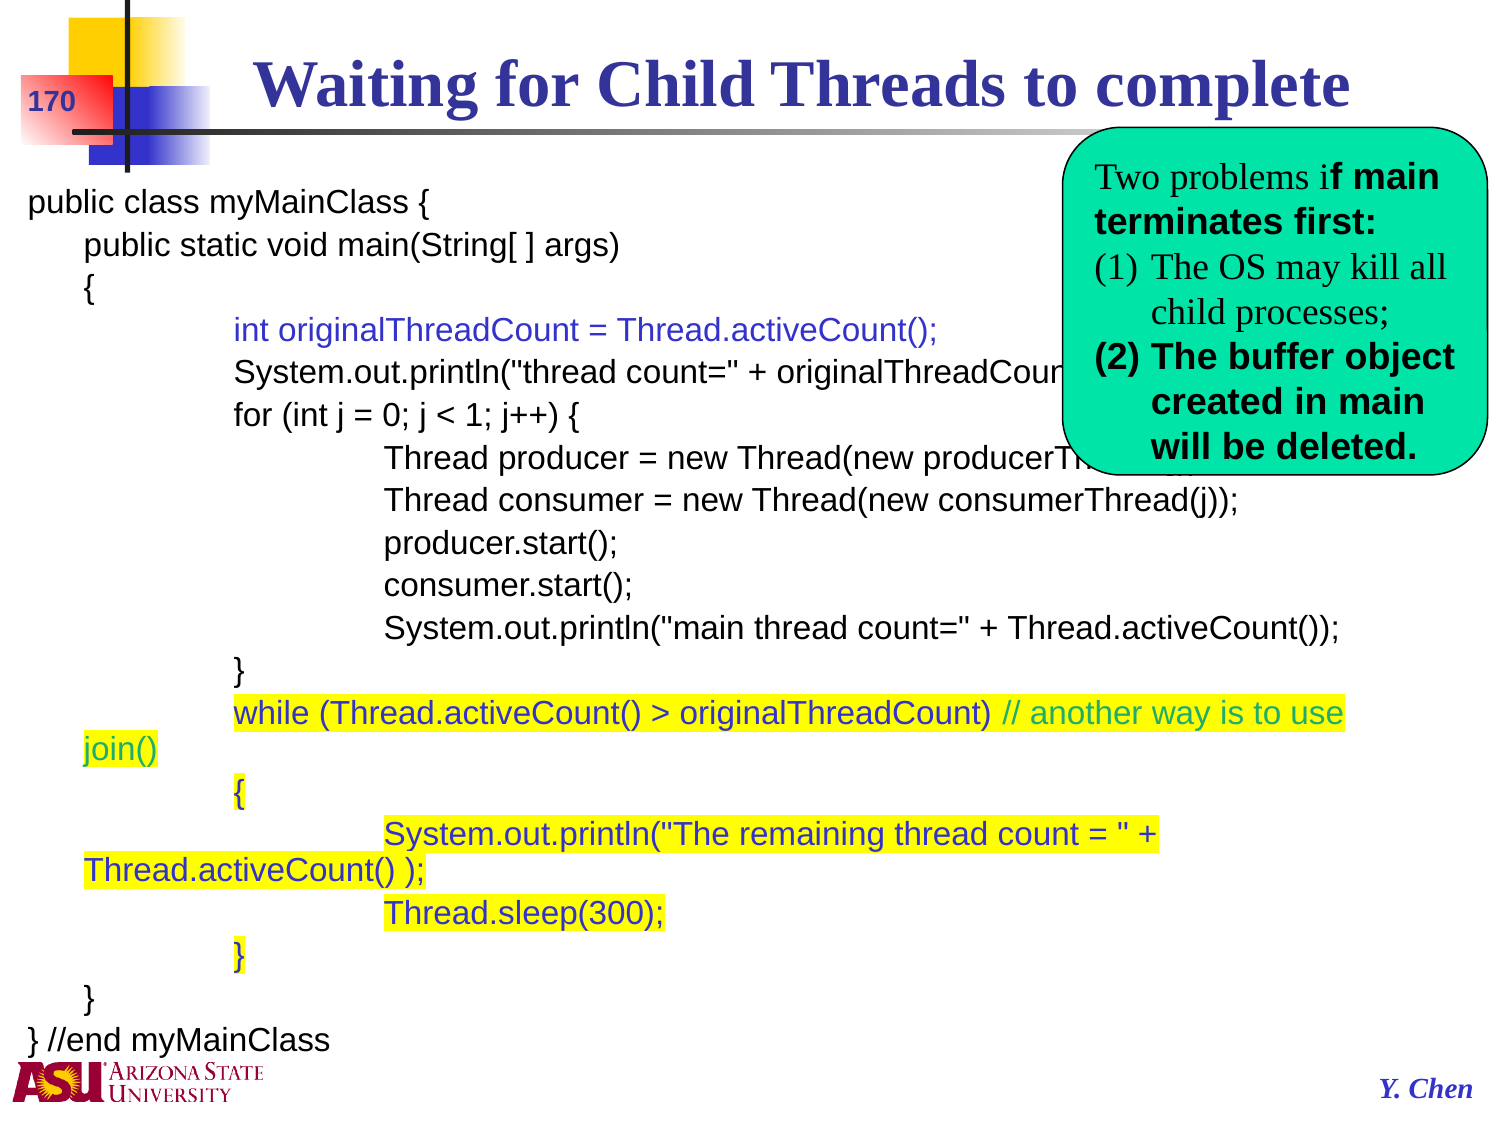

# Waiting for Child Threads to complete
170
Two problems if main terminates first:
The OS may kill all child processes;
The buffer object created in main will be deleted.
public class myMainClass {
	public static void main(String[ ] args)
	{
		int originalThreadCount = Thread.activeCount();
		System.out.println("thread count=" + originalThreadCount);
		for (int j = 0; j < 1; j++) {
			Thread producer = new Thread(new producerThread(j));
			Thread consumer = new Thread(new consumerThread(j));
			producer.start();
			consumer.start();
			System.out.println("main thread count=" + Thread.activeCount());
		}
		while (Thread.activeCount() > originalThreadCount) // another way is to use join()
		{
			System.out.println("The remaining thread count = " + Thread.activeCount() );
			Thread.sleep(300);
		}
	}
} //end myMainClass